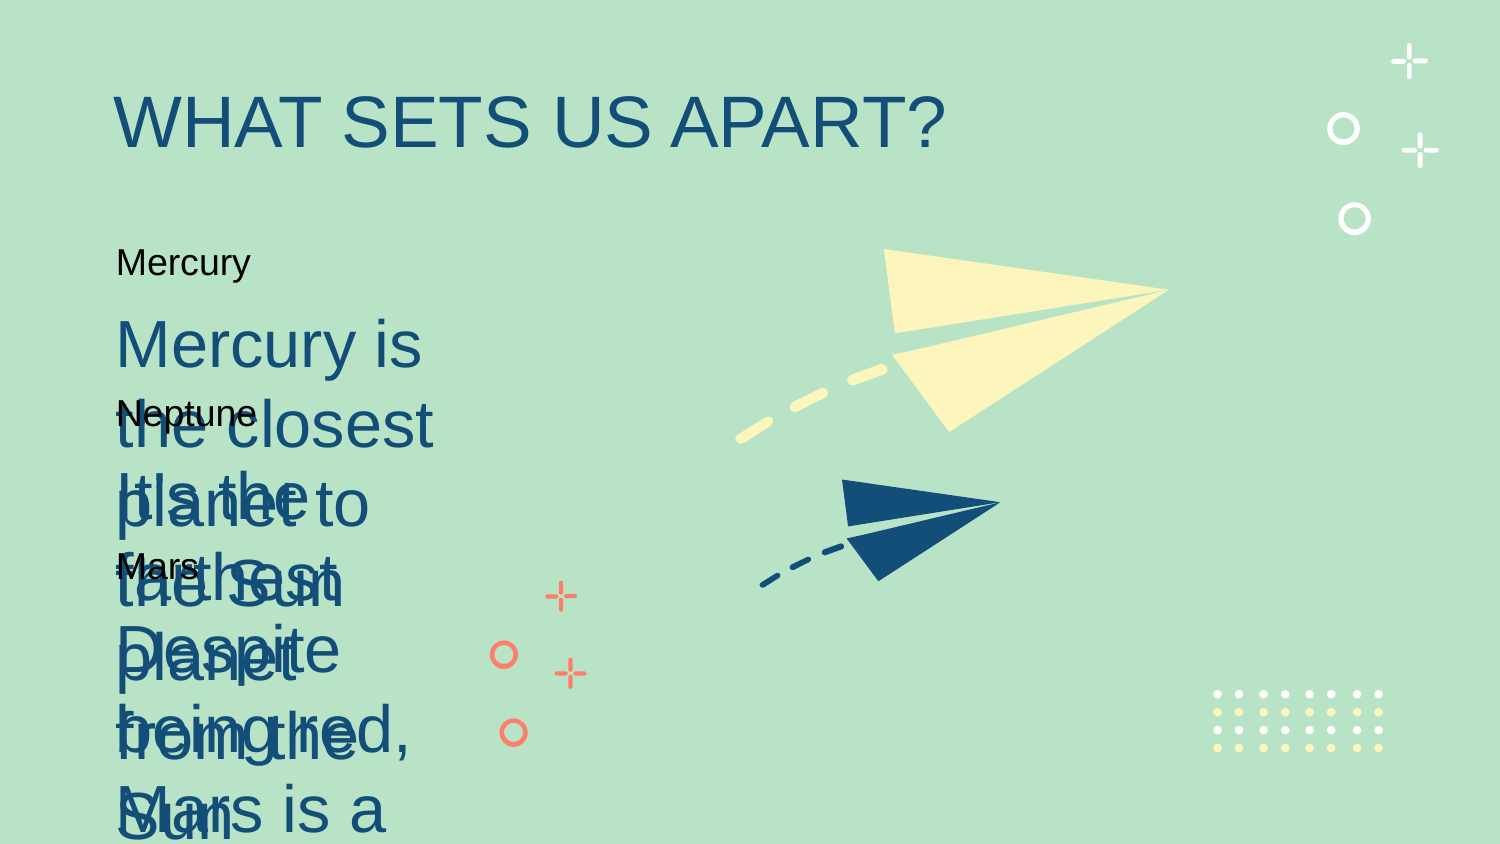

# WHAT SETS US APART?
Mercury

Mercury is the closest planet to the Sun

Neptune
It’s the farthest planet from the Sun

Mars

Despite being red, Mars is a cold place